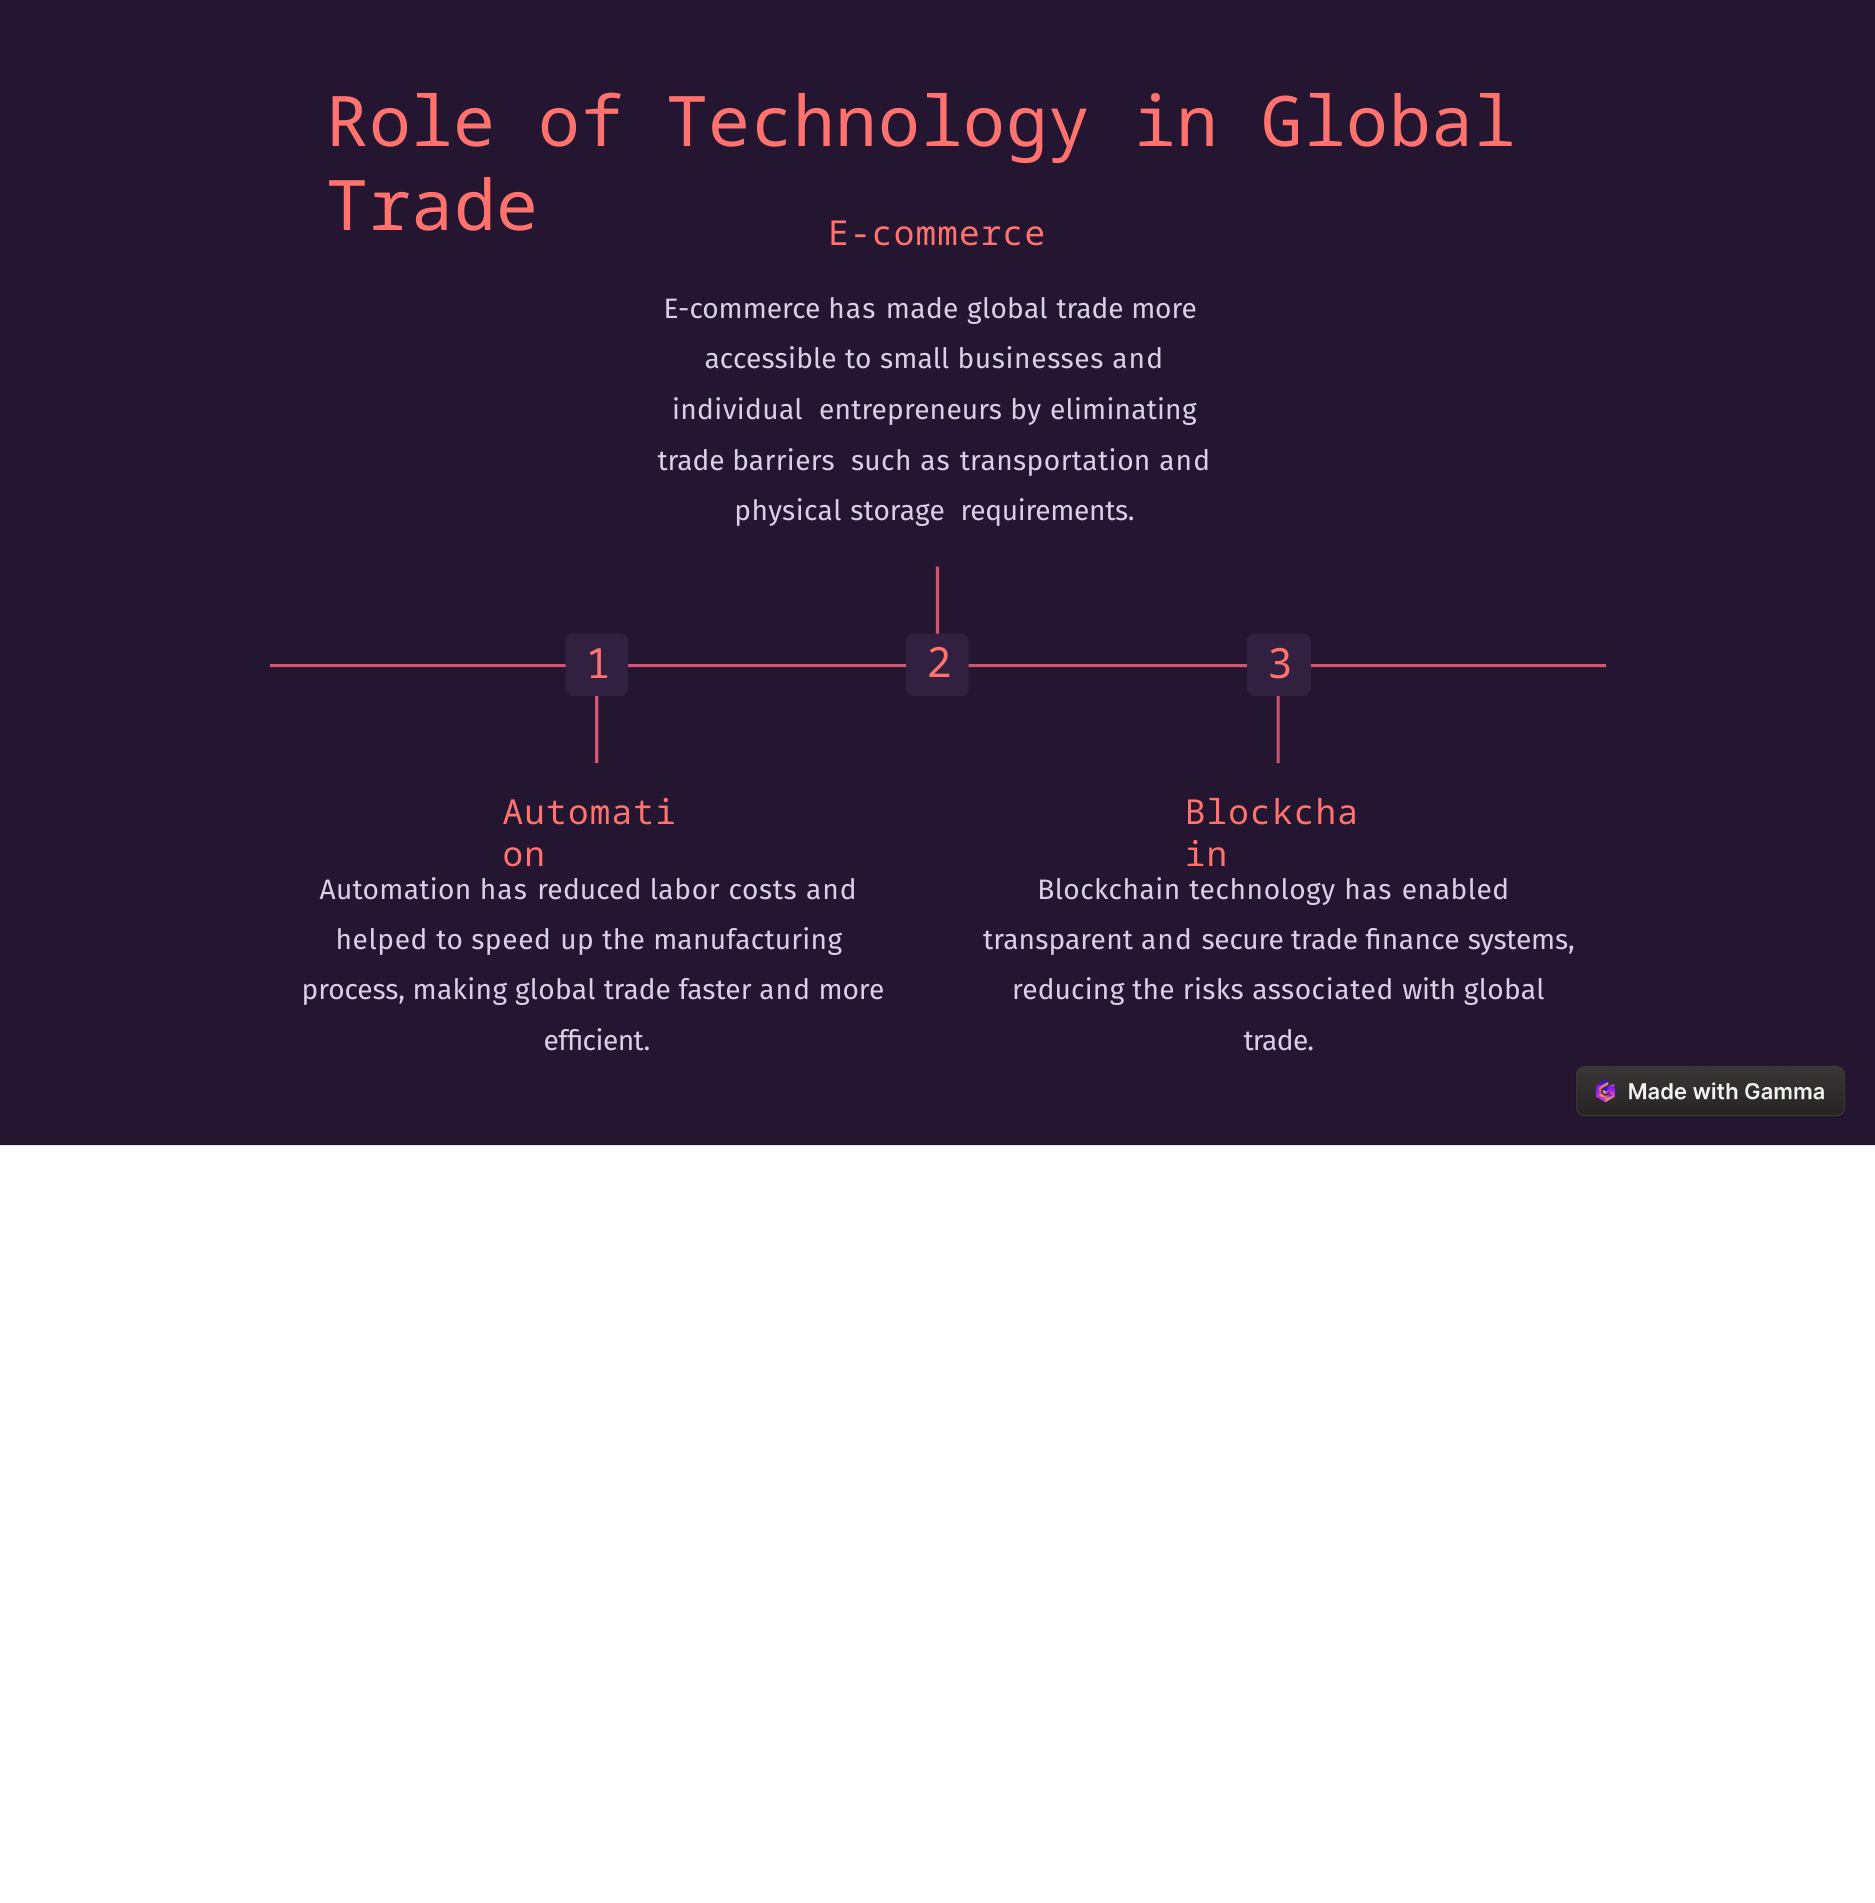

# Role of Technology in Global Trade
E-commerce
E-commerce has made global trade more  accessible to small businesses and individual  entrepreneurs by eliminating trade barriers  such as transportation and physical storage  requirements.

2

1
3
Automation
Blockchain
Automation has reduced labor costs and  helped to speed up the manufacturing  process, making global trade faster and more  efficient.
Blockchain technology has enabled  transparent and secure trade finance systems,  reducing the risks associated with global  trade.